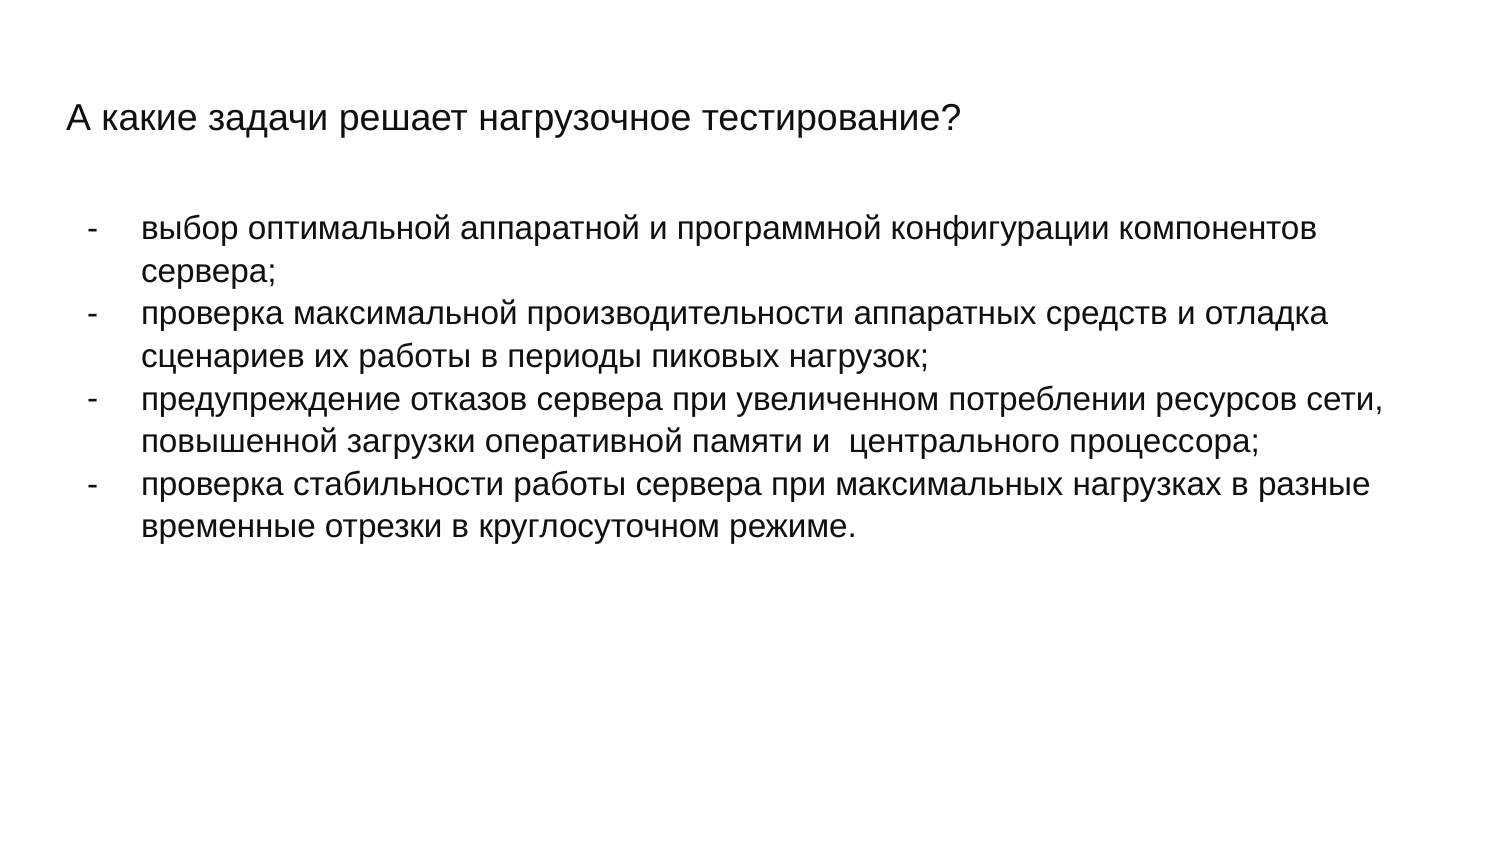

# А какие задачи решает нагрузочное тестирование?
выбор оптимальной аппаратной и программной конфигурации компонентов сервера;
проверка максимальной производительности аппаратных средств и отладка сценариев их работы в периоды пиковых нагрузок;
предупреждение отказов сервера при увеличенном потреблении ресурсов сети, повышенной загрузки оперативной памяти и  центрального процессора;
проверка стабильности работы сервера при максимальных нагрузках в разные временные отрезки в круглосуточном режиме.